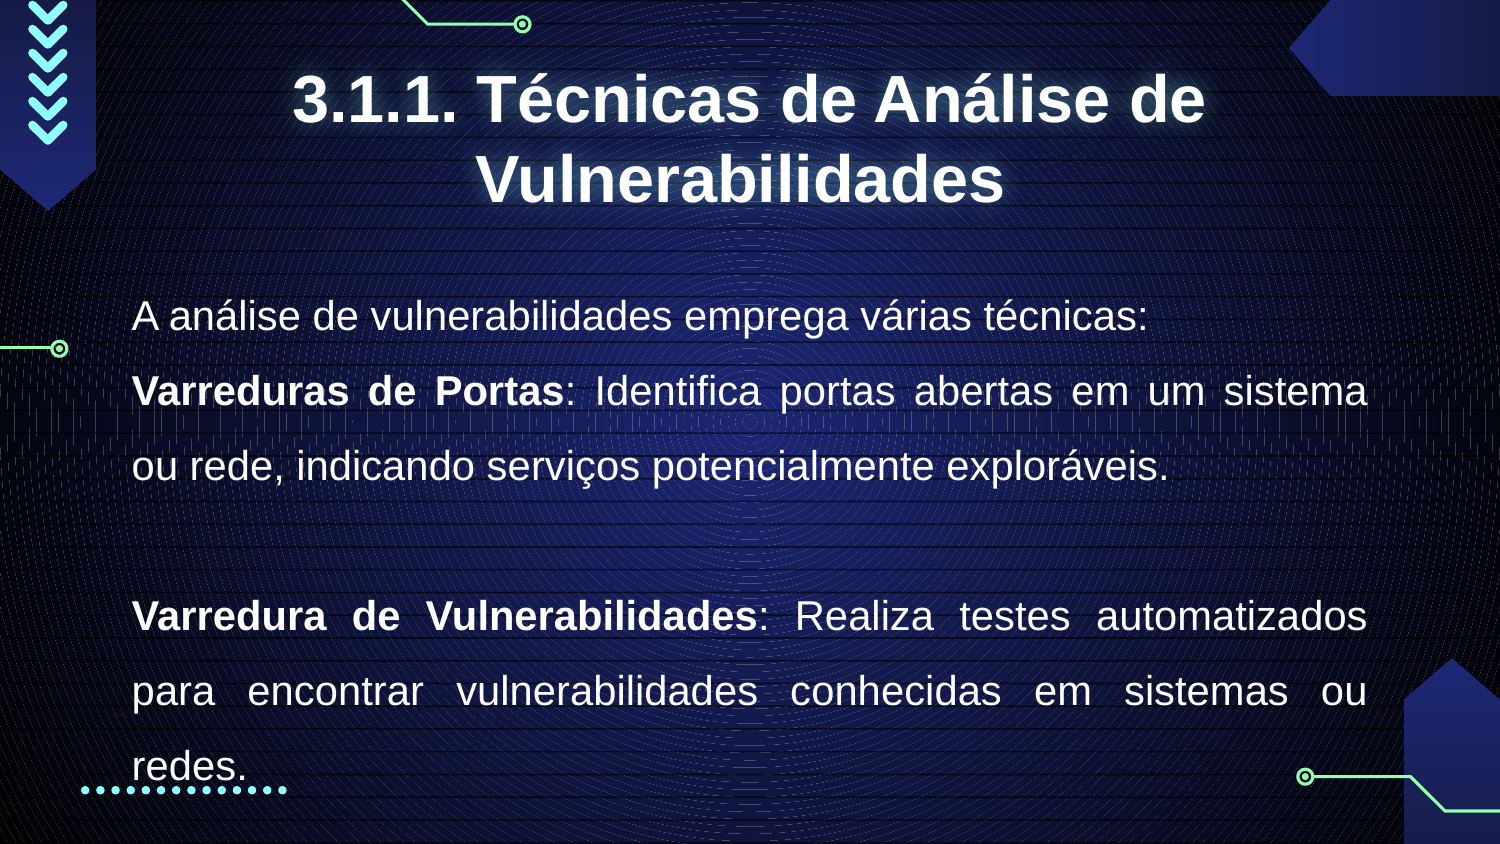

# 3.1.1. Técnicas de Análise de Vulnerabilidades
A análise de vulnerabilidades emprega várias técnicas:
Varreduras de Portas: Identifica portas abertas em um sistema ou rede, indicando serviços potencialmente exploráveis.

Varredura de Vulnerabilidades: Realiza testes automatizados para encontrar vulnerabilidades conhecidas em sistemas ou redes.